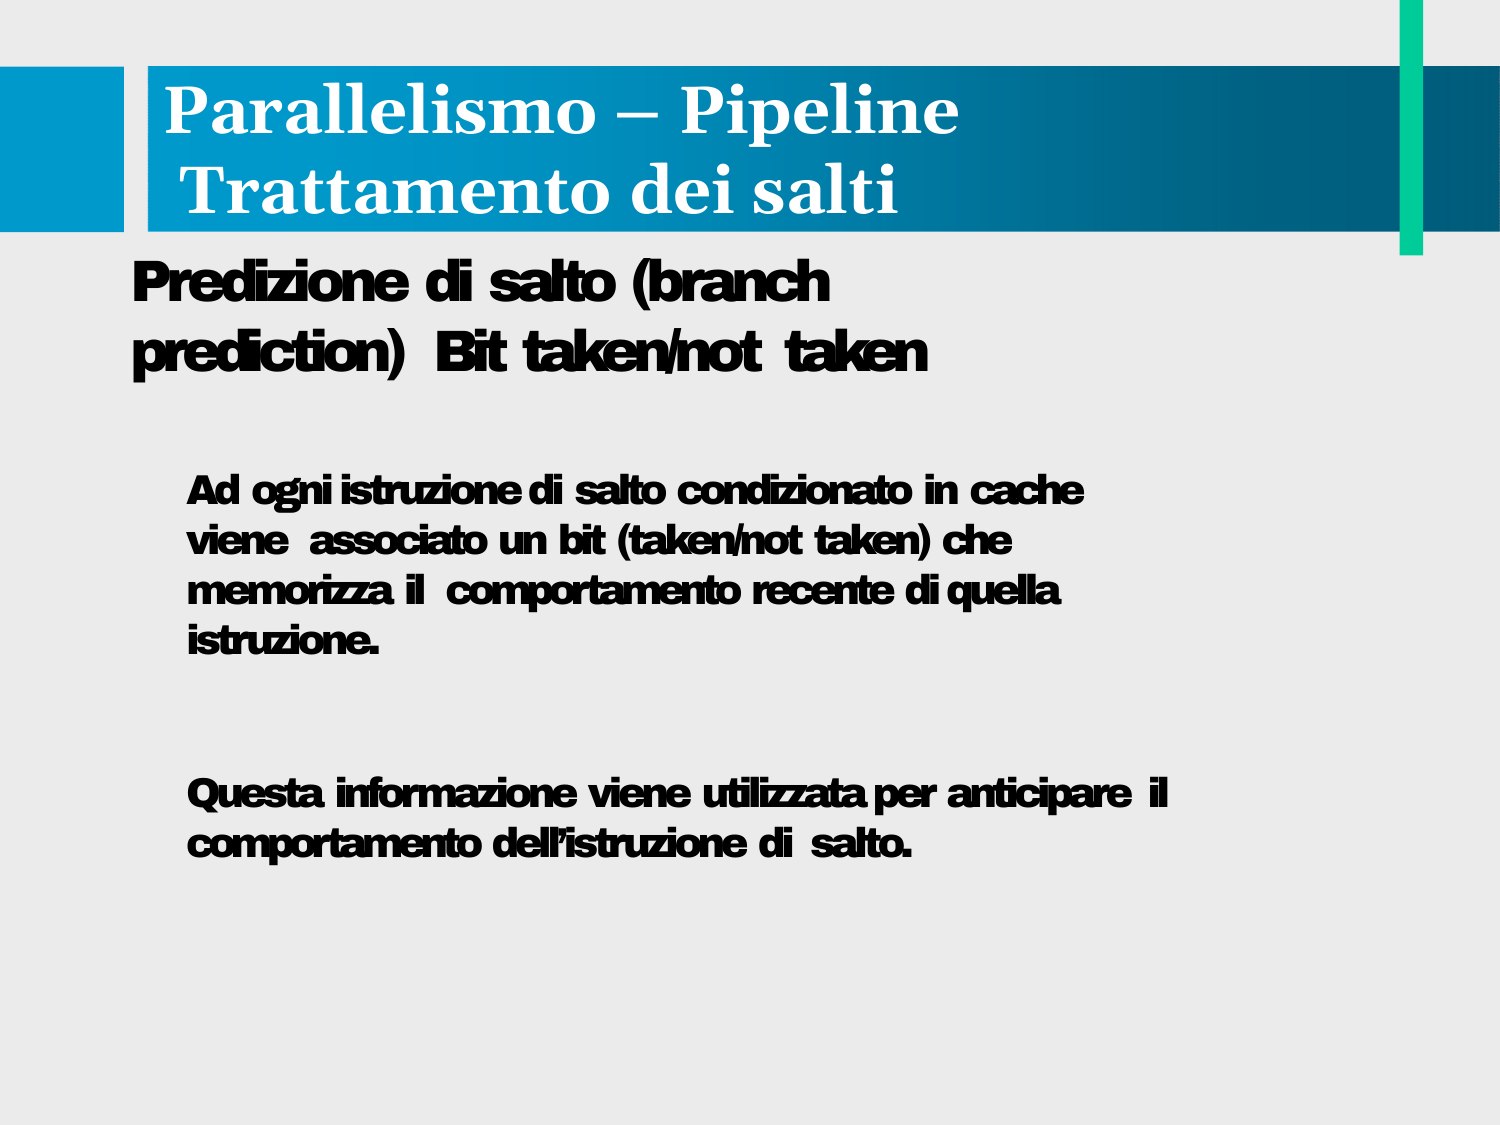

# Parallelismo – Pipeline  Trattamento dei salti

Predizione di salto (branch prediction)  Bit taken/not taken

Ad ogni istruzione di salto condizionato in cache viene  associato un bit (taken/not taken) che memorizza il  comportamento recente di quella istruzione.

Questa informazione viene utilizzata per anticipare il
comportamento dell’istruzione di salto.